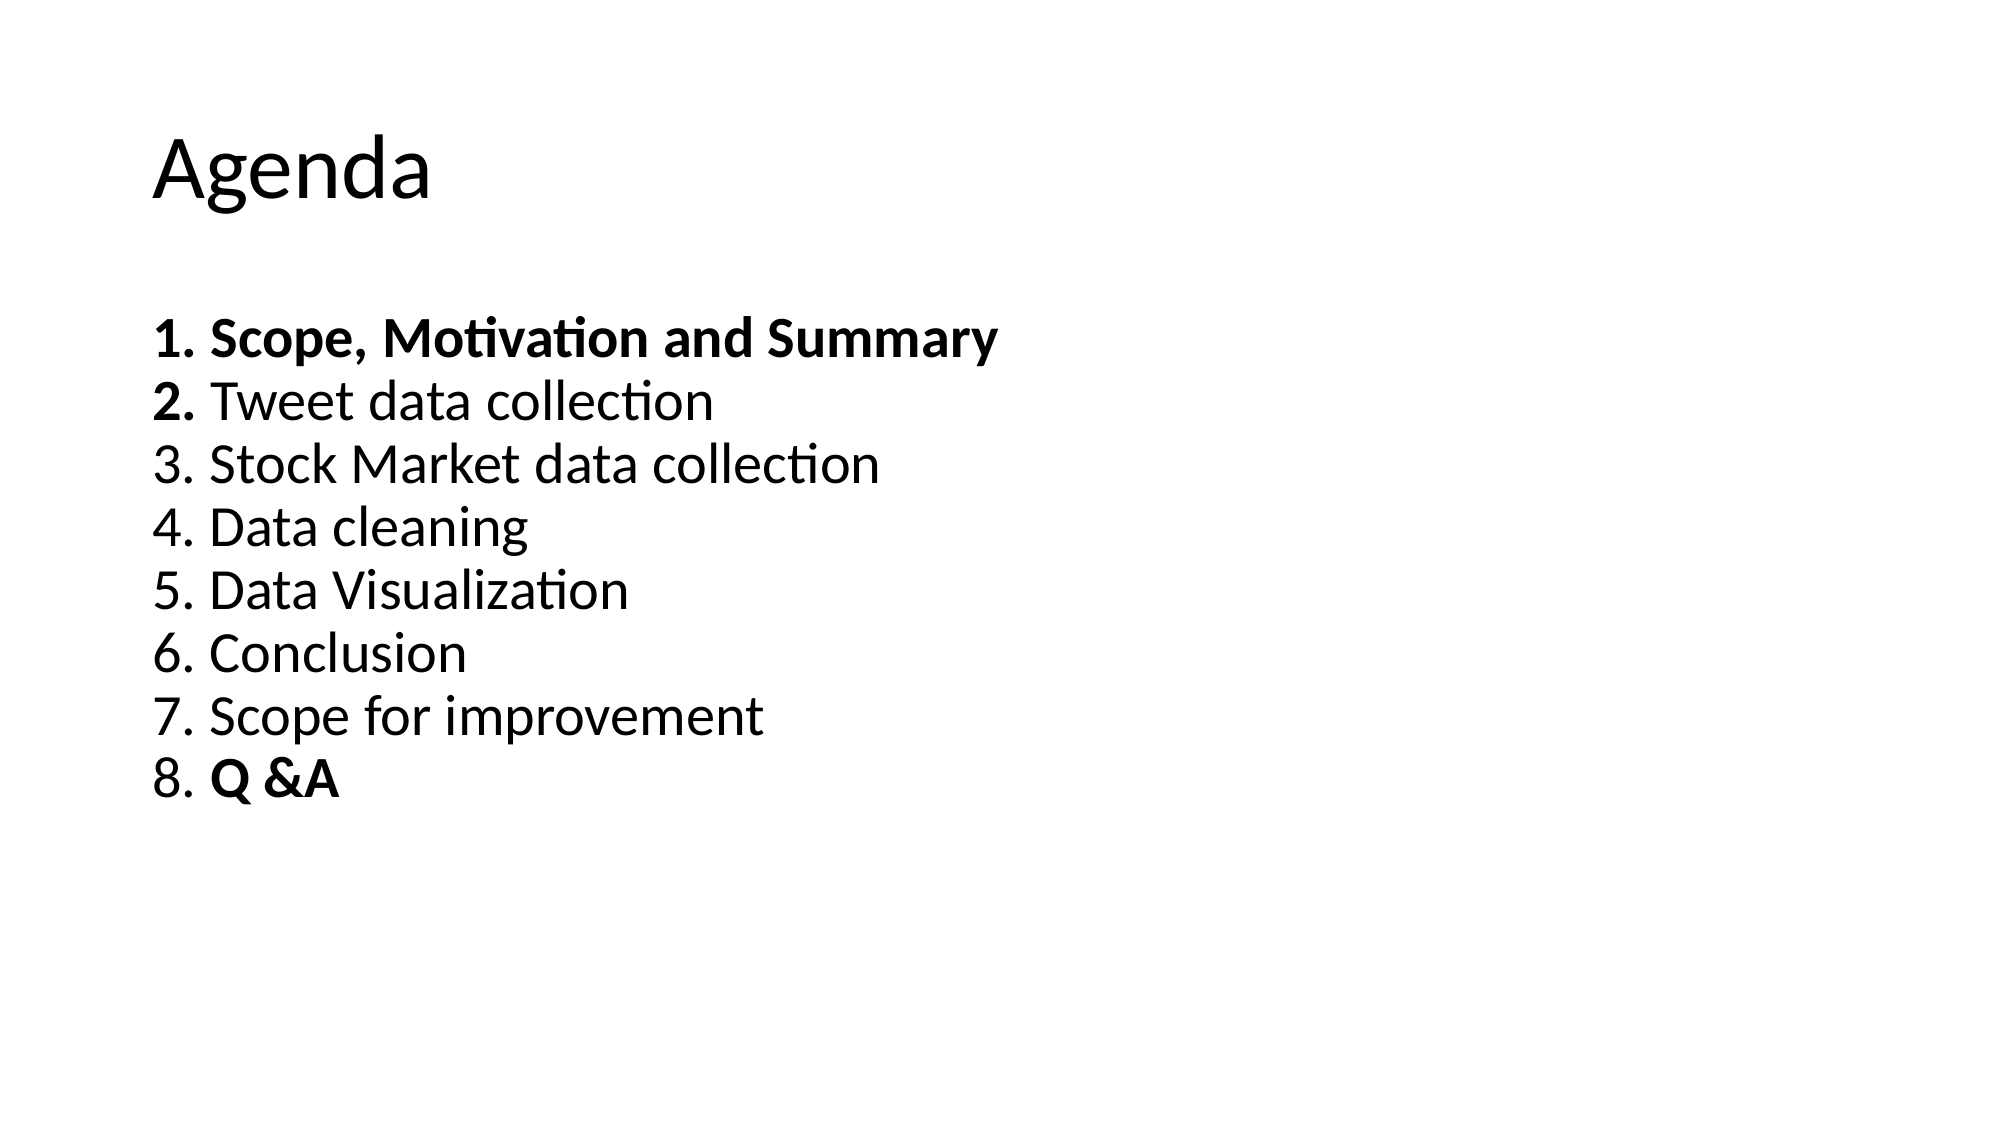

# Agenda
1. Scope, Motivation and Summary
2. Tweet data collection
3. Stock Market data collection
4. Data cleaning
5. Data Visualization
6. Conclusion
7. Scope for improvement
8. Q &A